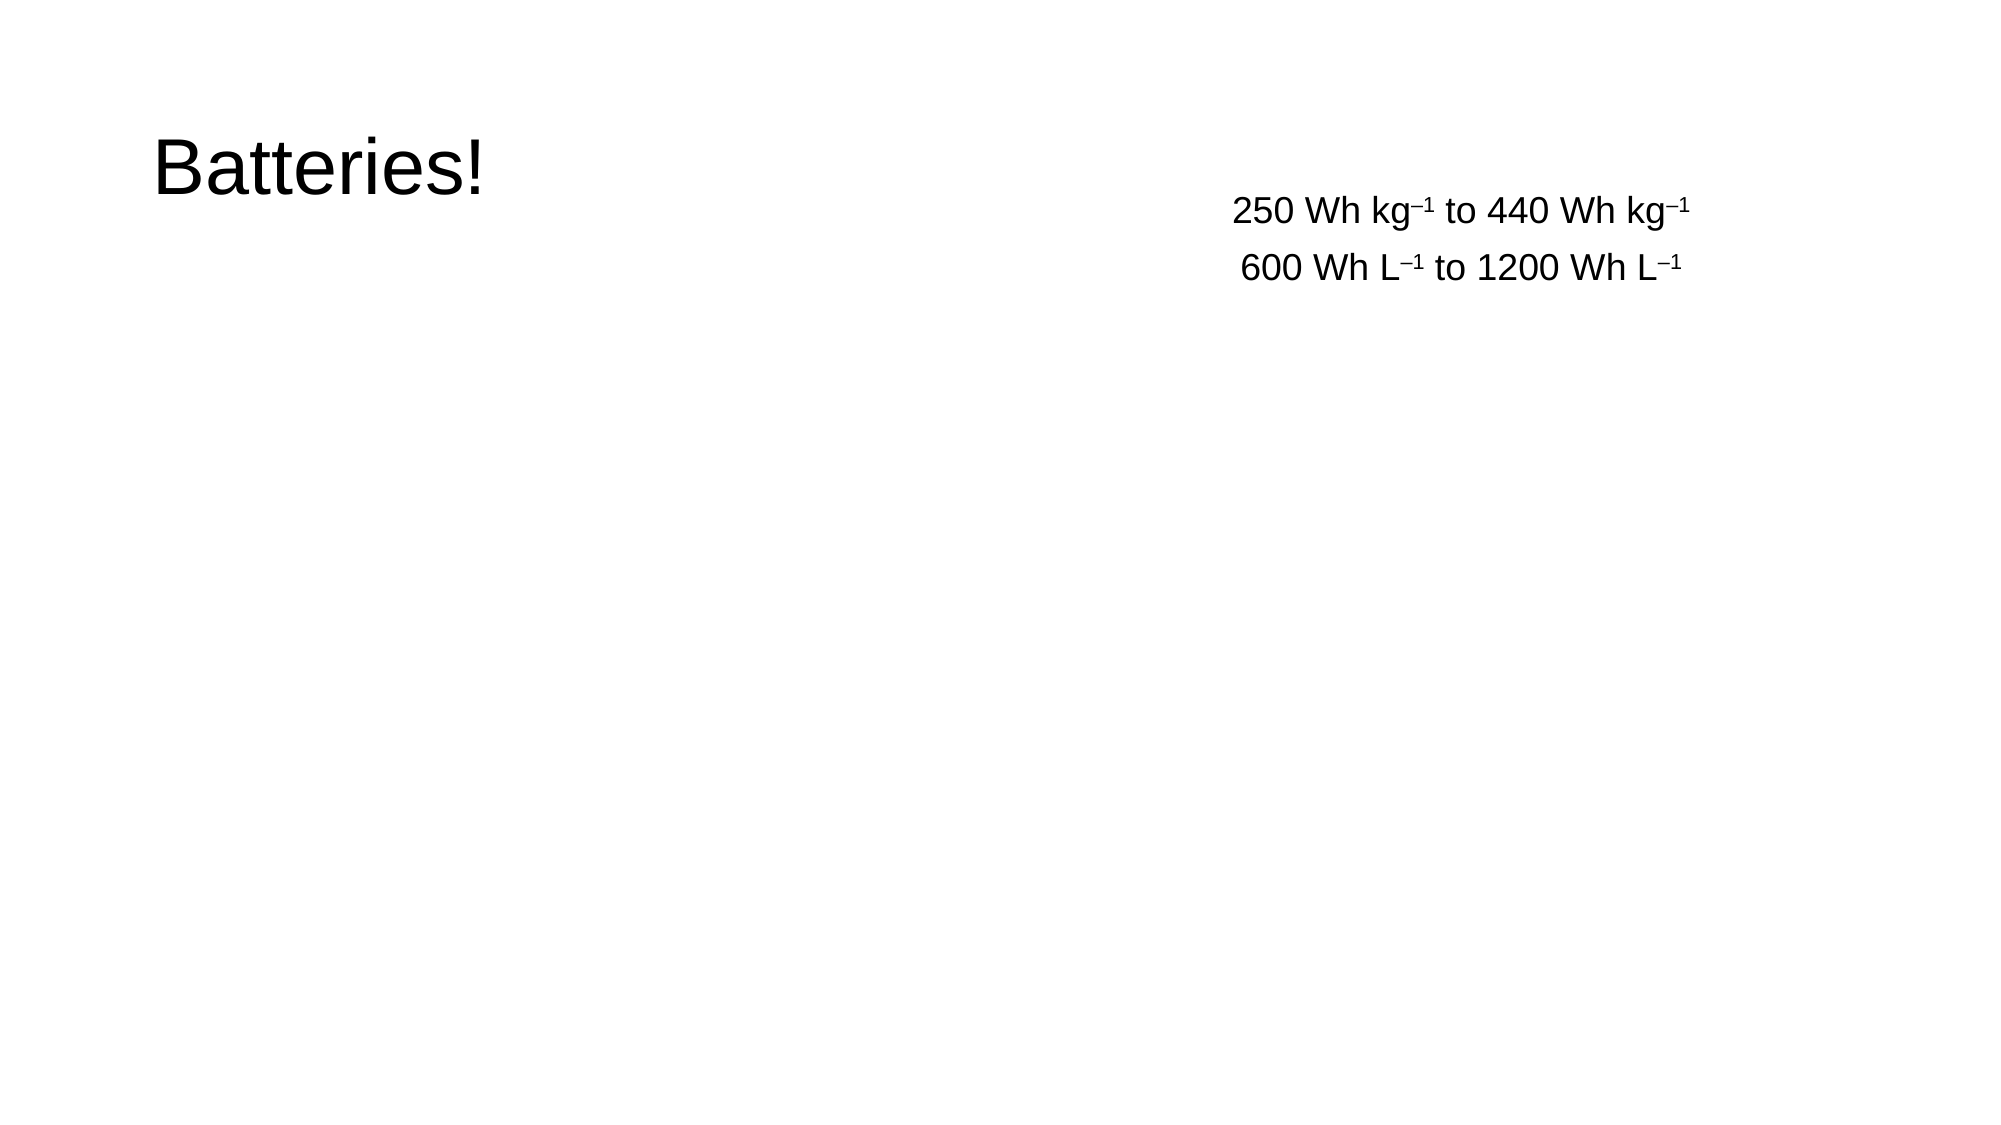

# Batteries!
250 Wh kg–1 to 440 Wh kg–1
600 Wh L–1 to 1200 Wh L–1